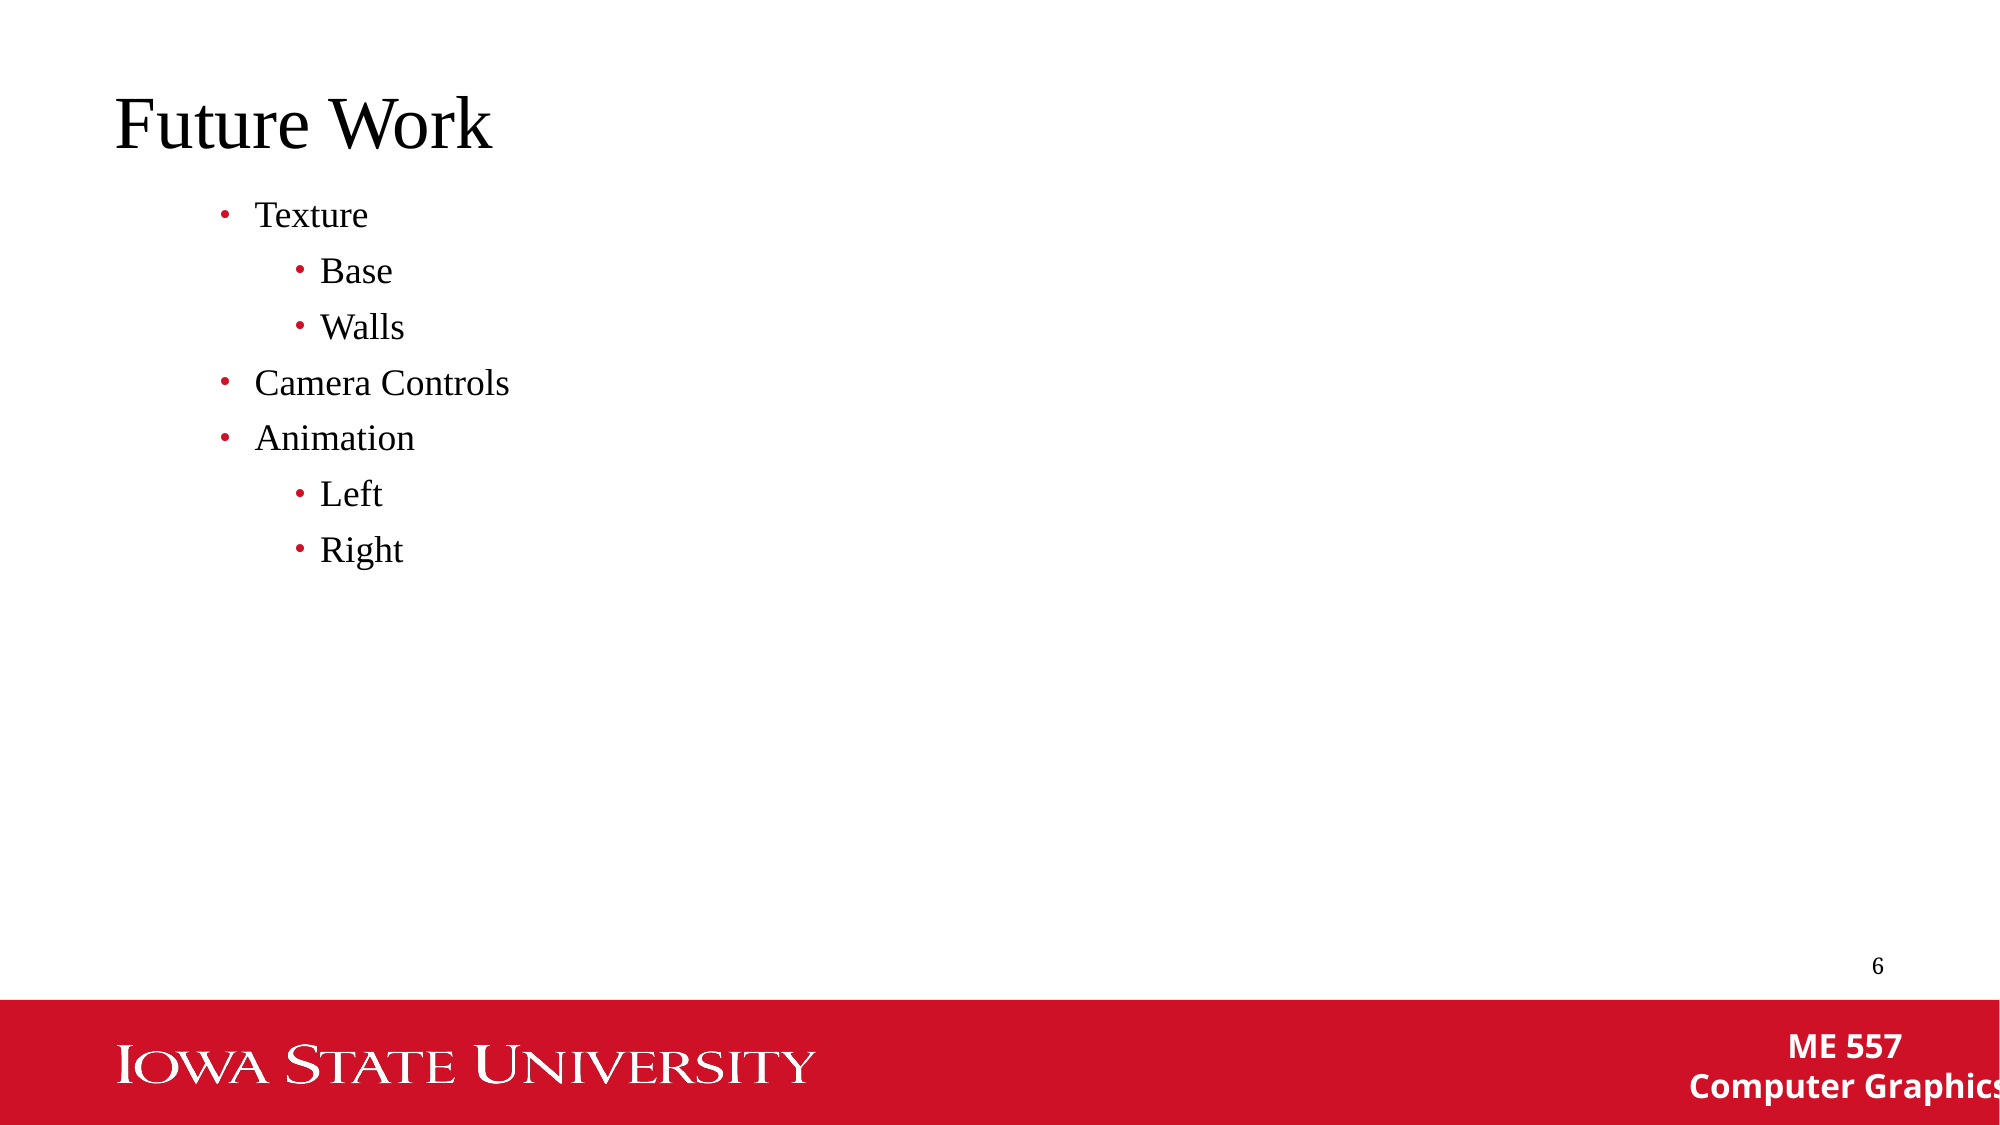

# Future Work
Texture
Base
Walls
Camera Controls
Animation
Left
Right

6